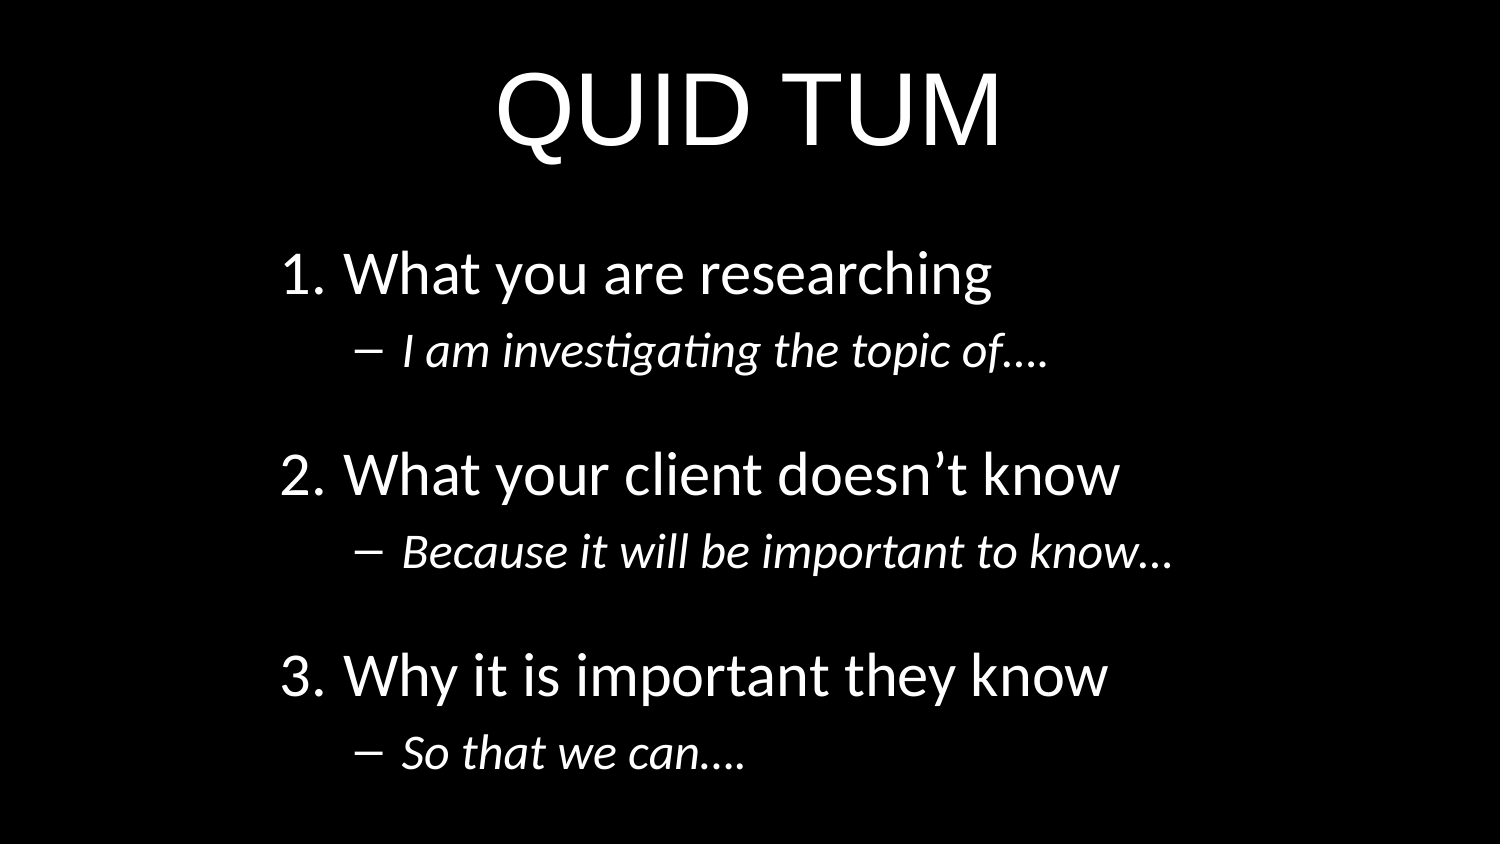

# Quid Tum
What you are researching
I am investigating the topic of….

What your client doesn’t know
Because it will be important to know…

Why it is important they know
So that we can….